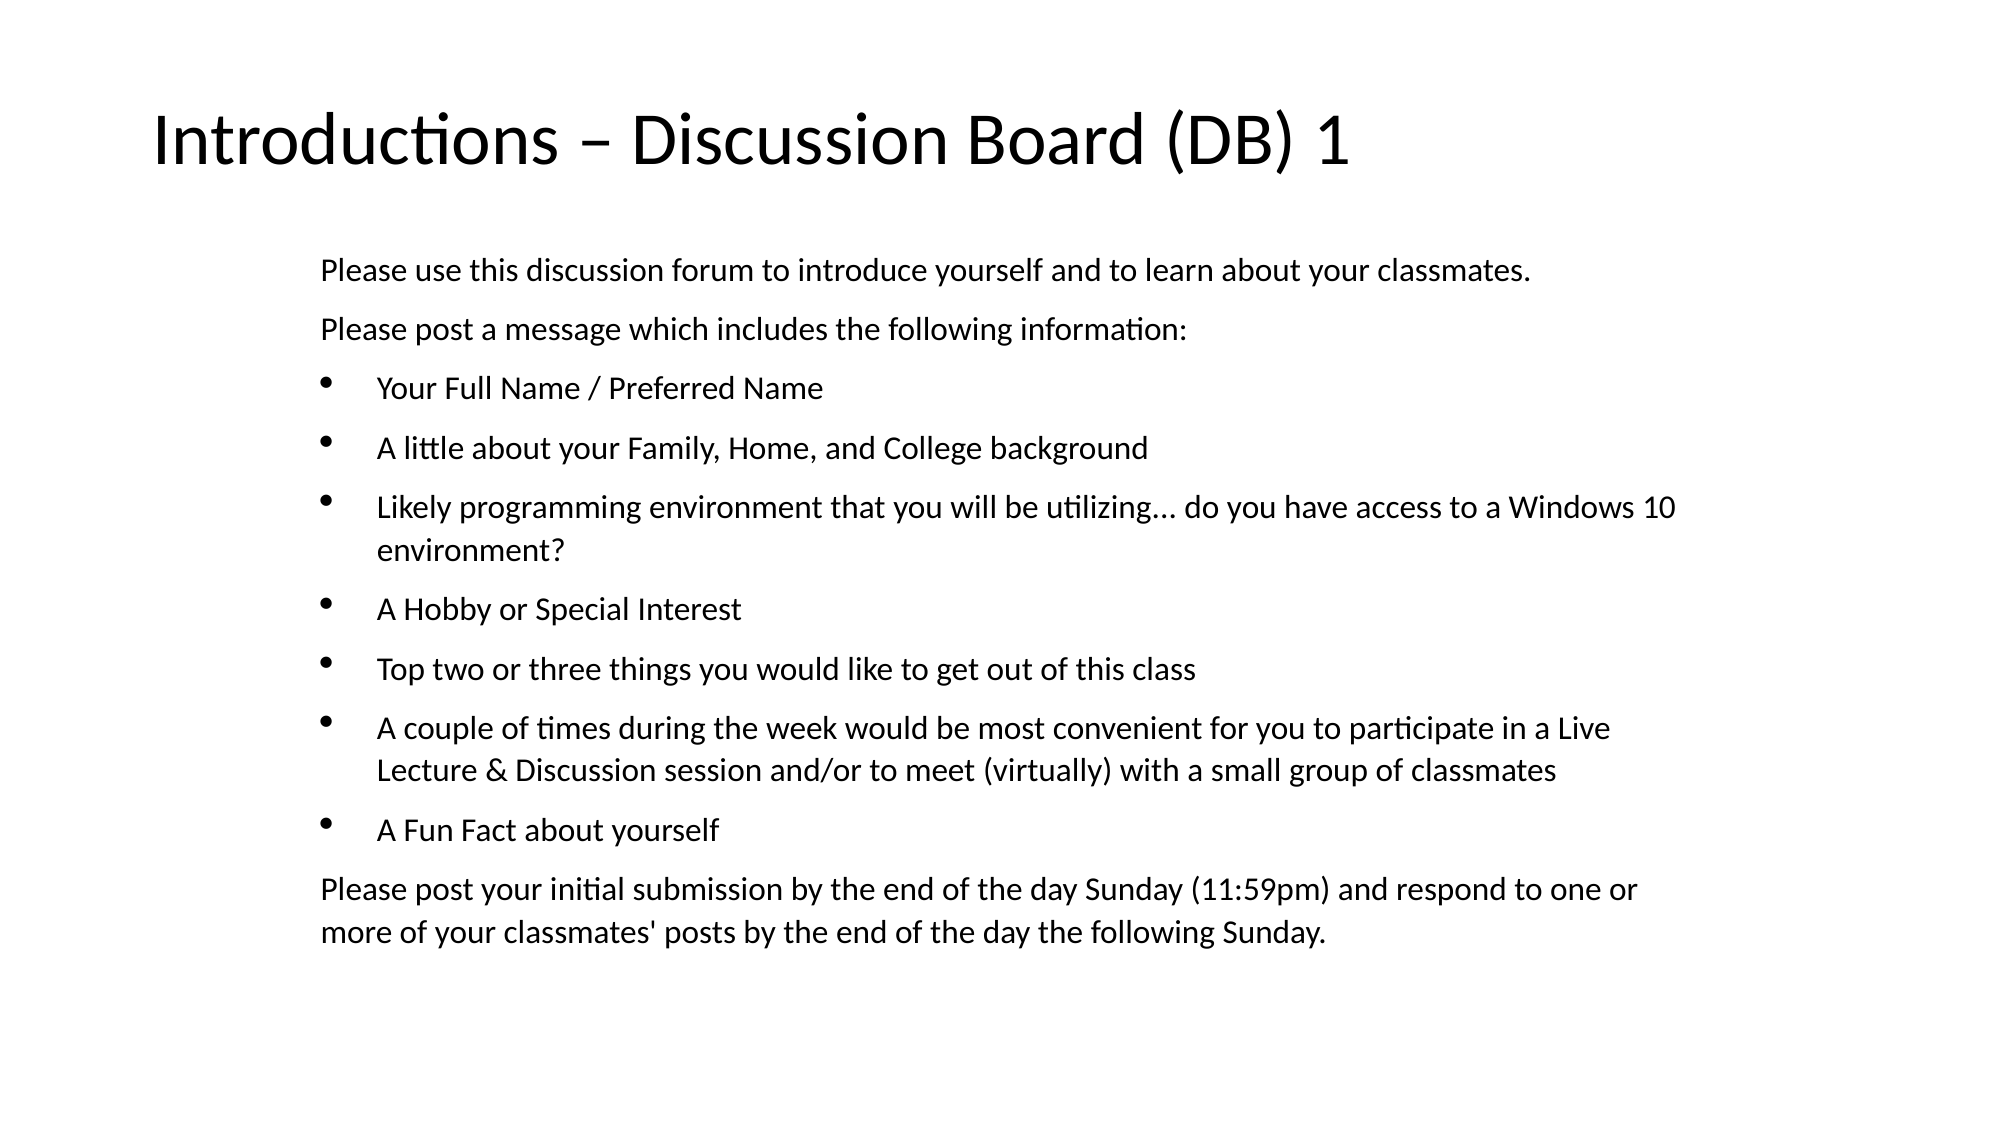

# Introductions – Discussion Board (DB) 1
Please use this discussion forum to introduce yourself and to learn about your classmates.
Please post a message which includes the following information:
Your Full Name / Preferred Name
A little about your Family, Home, and College background
Likely programming environment that you will be utilizing... do you have access to a Windows 10 environment?
A Hobby or Special Interest
Top two or three things you would like to get out of this class
A couple of times during the week would be most convenient for you to participate in a Live Lecture & Discussion session and/or to meet (virtually) with a small group of classmates
A Fun Fact about yourself
Please post your initial submission by the end of the day Sunday (11:59pm) and respond to one or more of your classmates' posts by the end of the day the following Sunday.